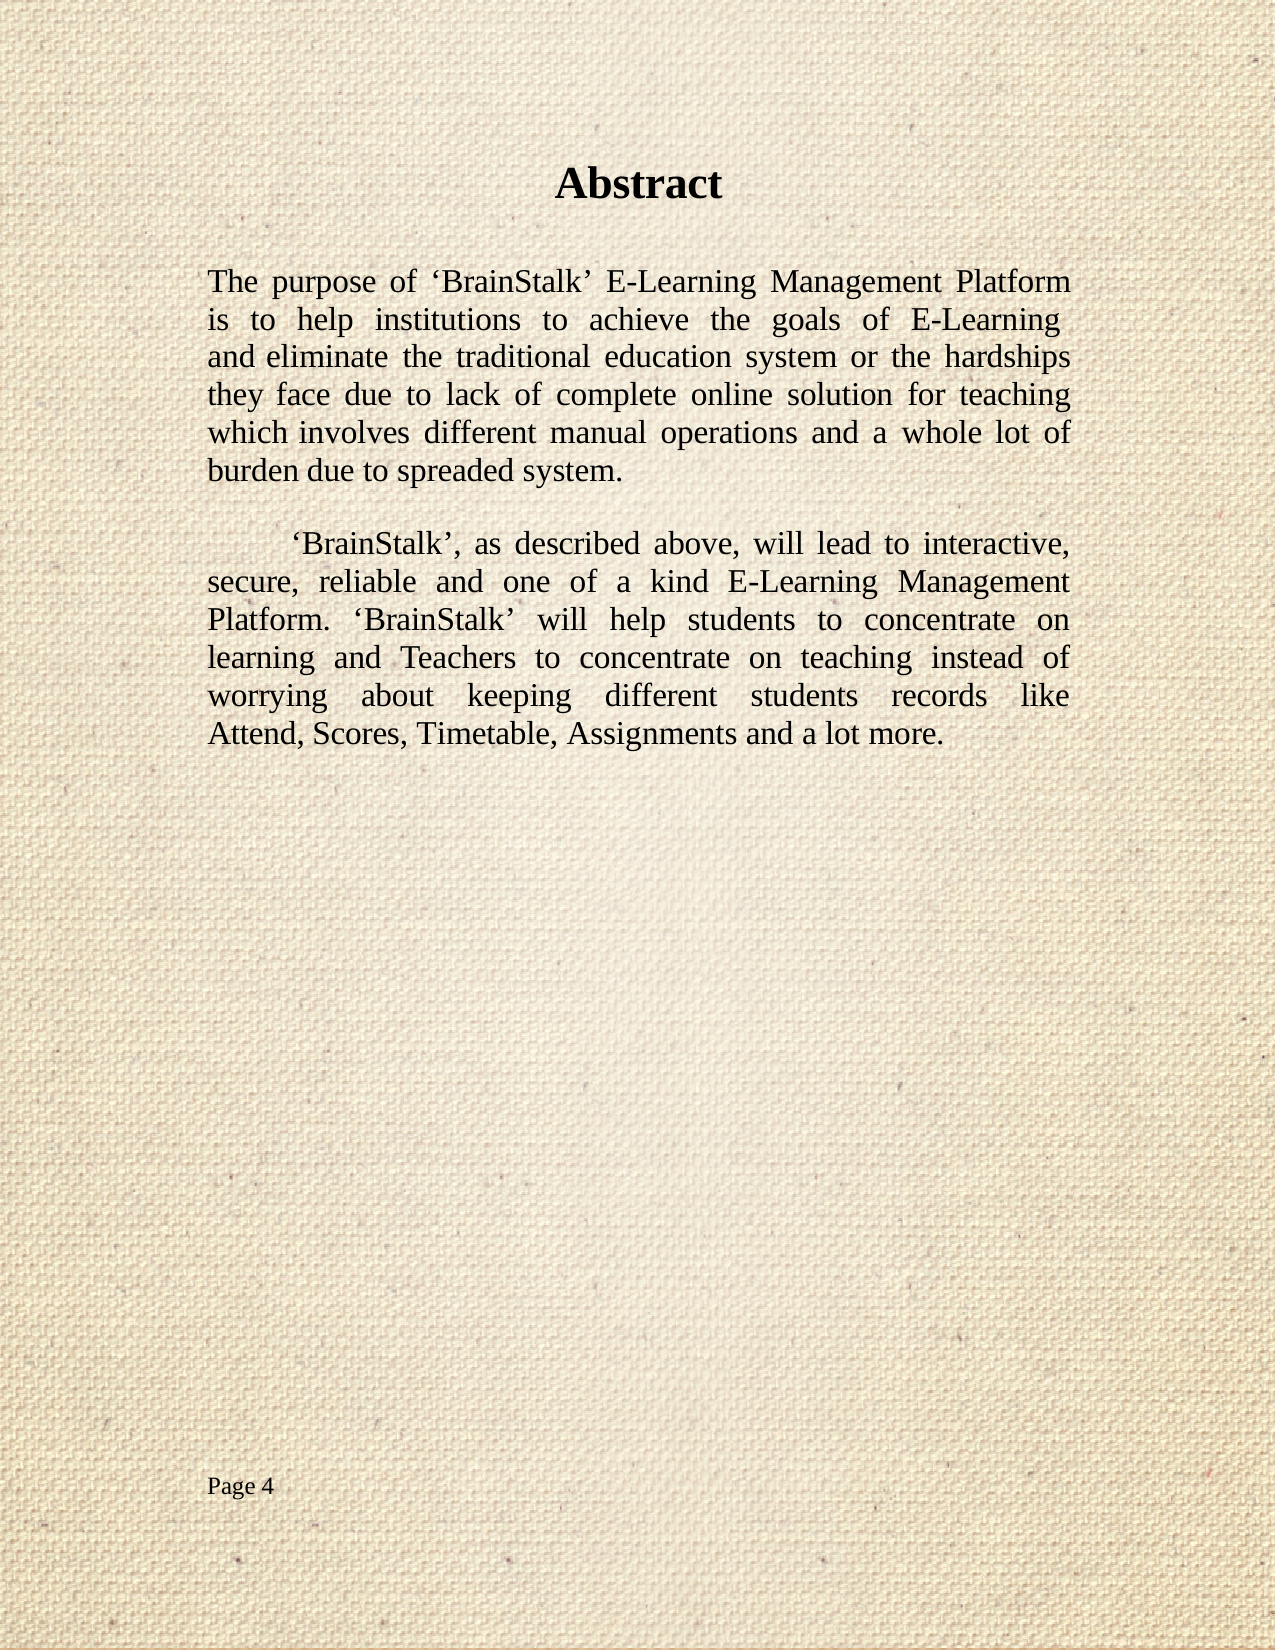

Abstract

The purpose of ‘BrainStalk’ E-Learning Management Platform is  to  help  institutions  to  achieve  the  goals  of  E-Learning  and eliminate the traditional education system or the hardships they face due to lack of complete online solution for teaching which involves different manual operations and a whole lot of burden due to spreaded system.

‘BrainStalk’, as described above, will lead to interactive, secure,  reliable  and  one  of  a  kind  E-Learning  Management Platform.  ‘BrainStalk’  will  help  students  to  concentrate  on learning  and  Teachers  to  concentrate  on  teaching  instead  of worrying  about  keeping  different  students  records  like Attend, Scores, Timetable, Assignments and a lot more.
Page 4